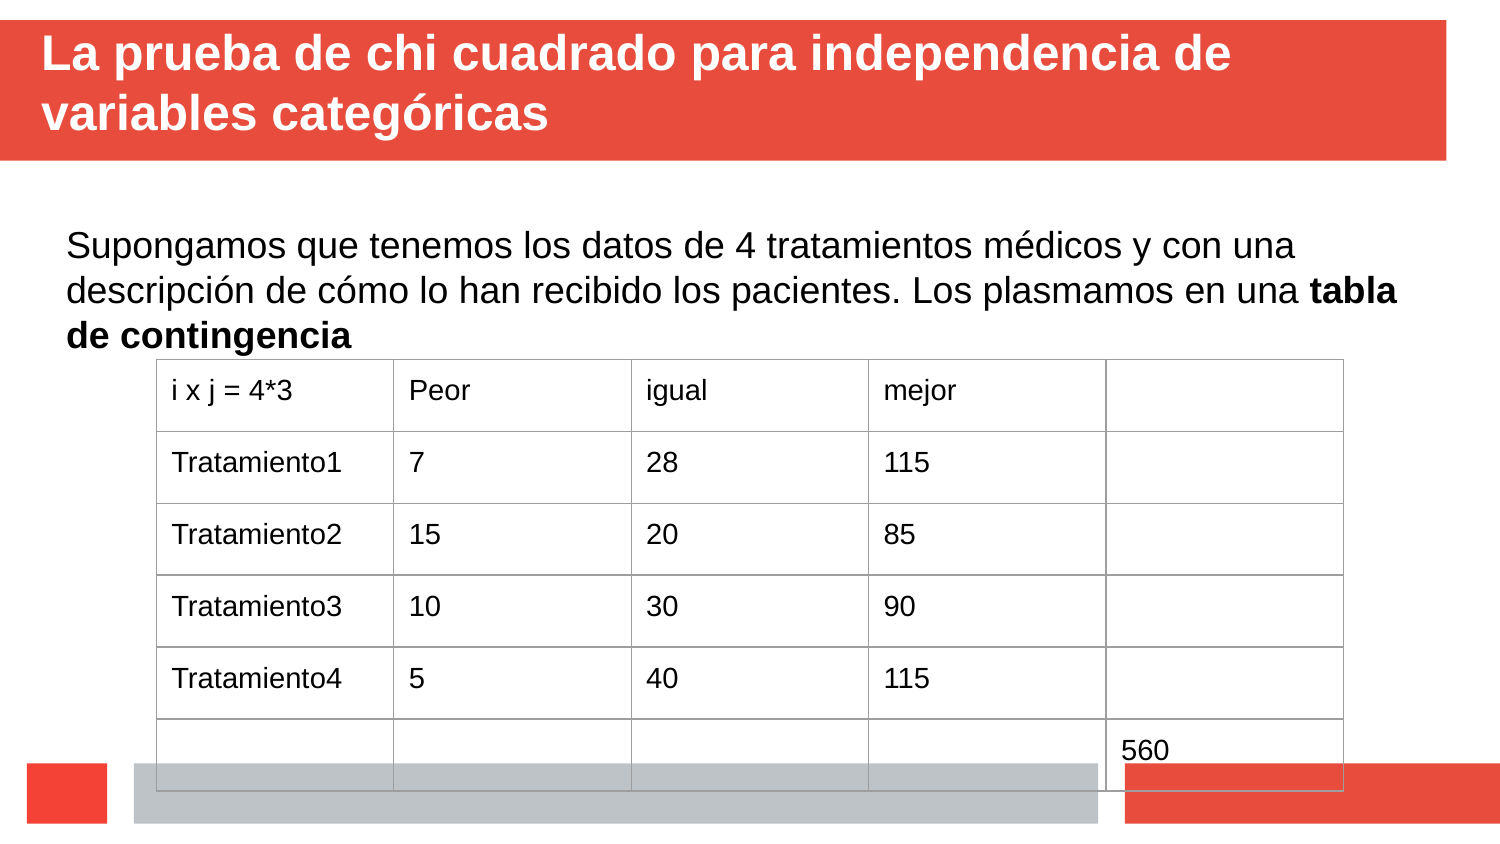

# La prueba de chi cuadrado para independencia de variables categóricas
Supongamos que tenemos los datos de 4 tratamientos médicos y con una descripción de cómo lo han recibido los pacientes. Los plasmamos en una tabla de contingencia
| i x j = 4\*3 | Peor | igual | mejor |  |
| --- | --- | --- | --- | --- |
| Tratamiento1 | 7 | 28 | 115 |  |
| Tratamiento2 | 15 | 20 | 85 |  |
| Tratamiento3 | 10 | 30 | 90 |  |
| Tratamiento4 | 5 | 40 | 115 |  |
|  |  |  |  | 560 |